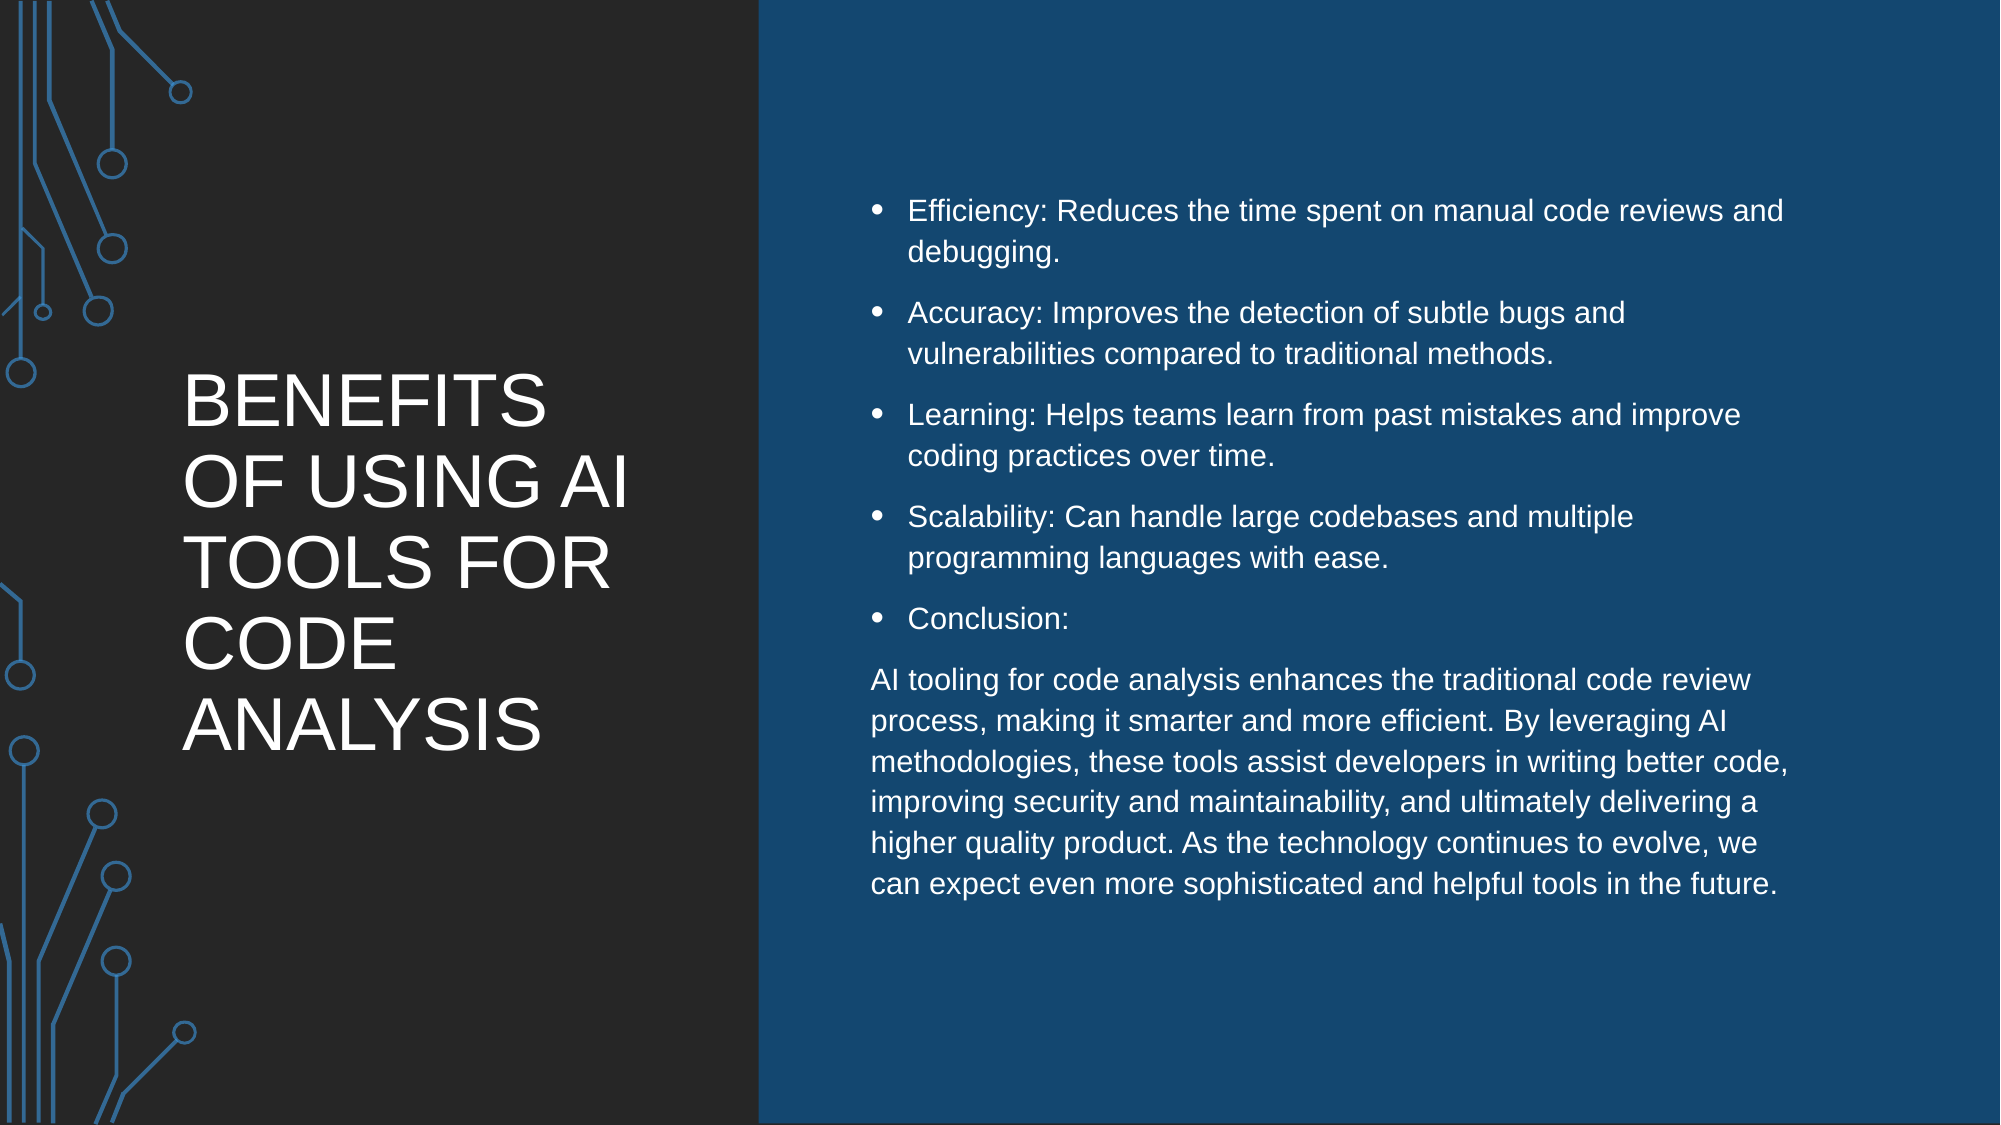

# Benefits of Using AI Tools for Code Analysis
Efficiency: Reduces the time spent on manual code reviews and debugging.
Accuracy: Improves the detection of subtle bugs and vulnerabilities compared to traditional methods.
Learning: Helps teams learn from past mistakes and improve coding practices over time.
Scalability: Can handle large codebases and multiple programming languages with ease.
Conclusion:
AI tooling for code analysis enhances the traditional code review process, making it smarter and more efficient. By leveraging AI methodologies, these tools assist developers in writing better code, improving security and maintainability, and ultimately delivering a higher quality product. As the technology continues to evolve, we can expect even more sophisticated and helpful tools in the future.